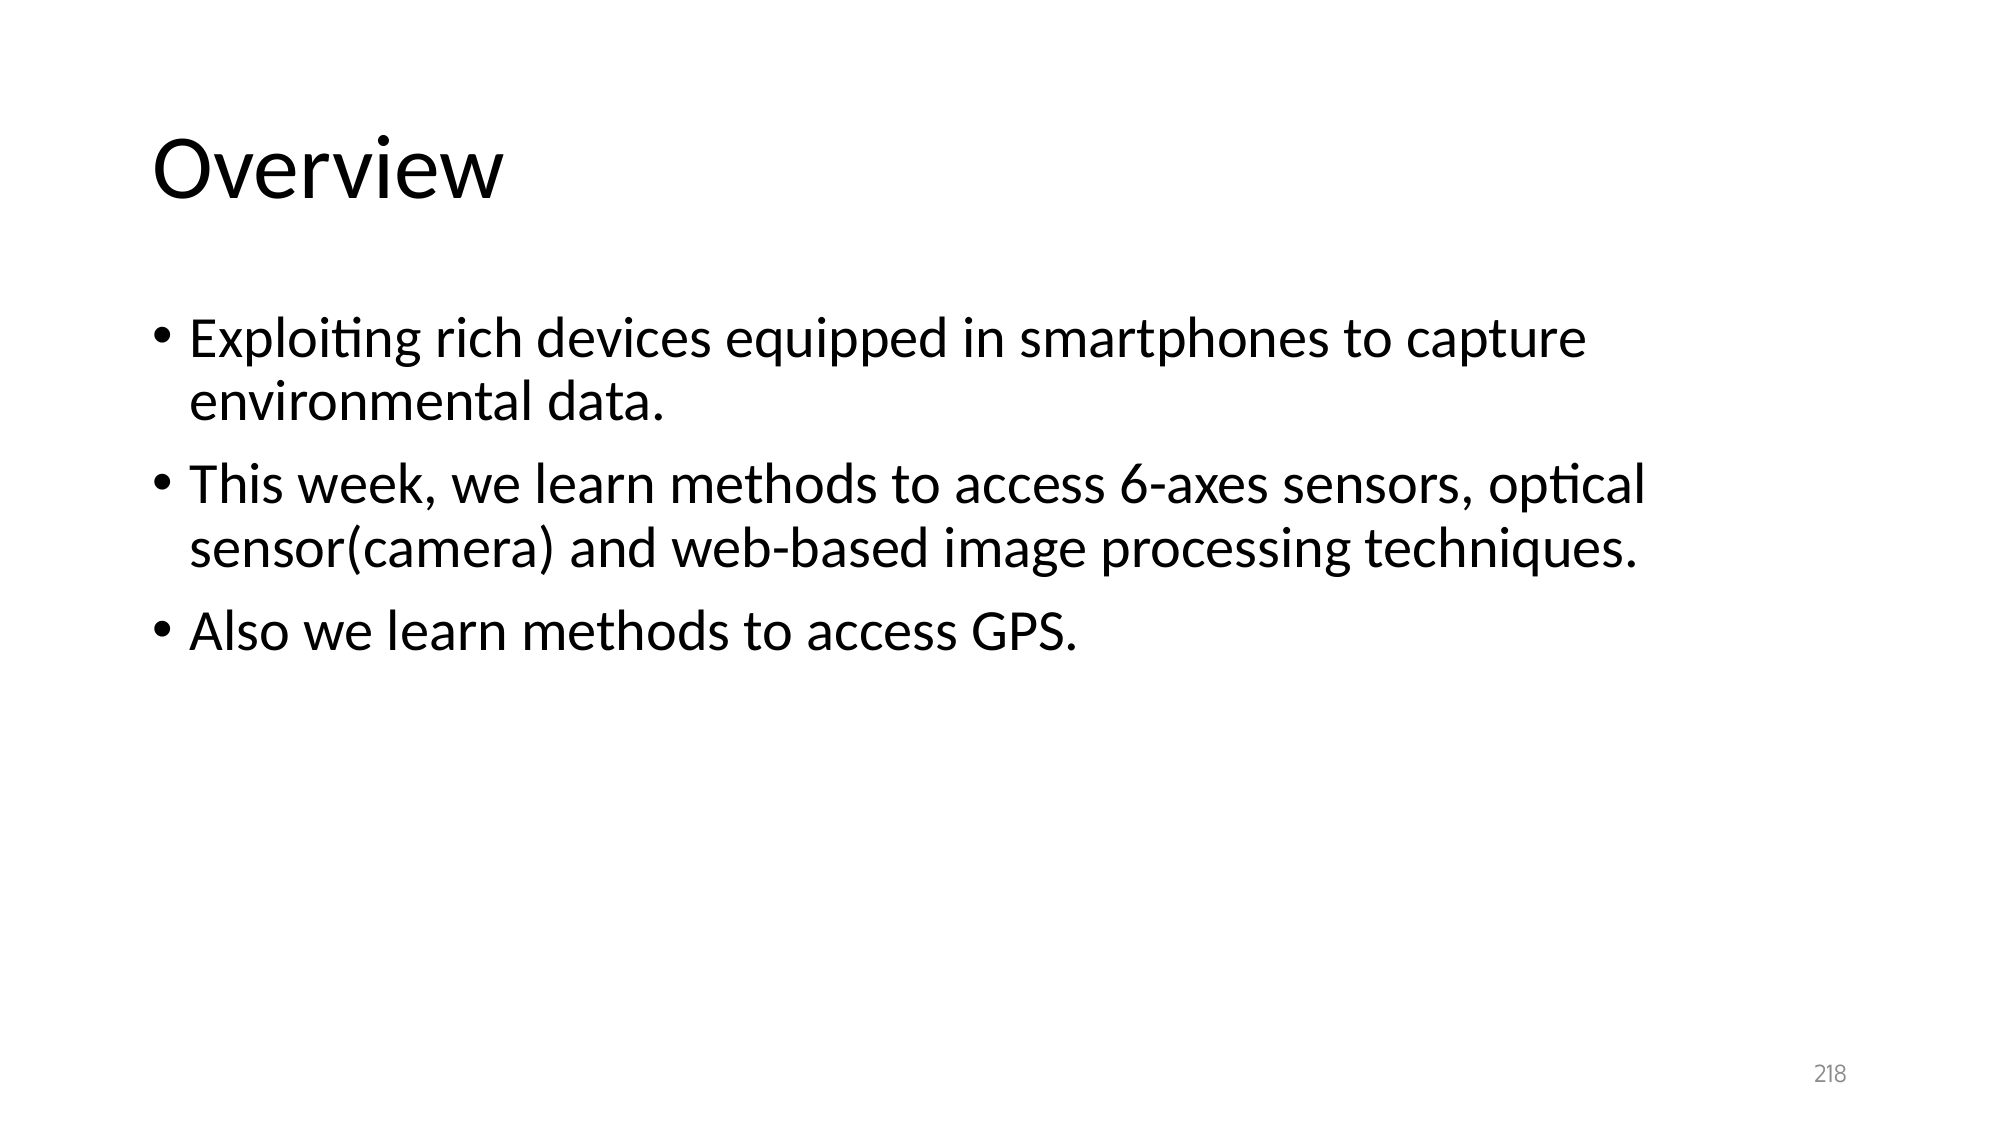

# Overview
Exploiting rich devices equipped in smartphones to capture environmental data.
This week, we learn methods to access 6-axes sensors, optical sensor(camera) and web-based image processing techniques.
Also we learn methods to access GPS.
218